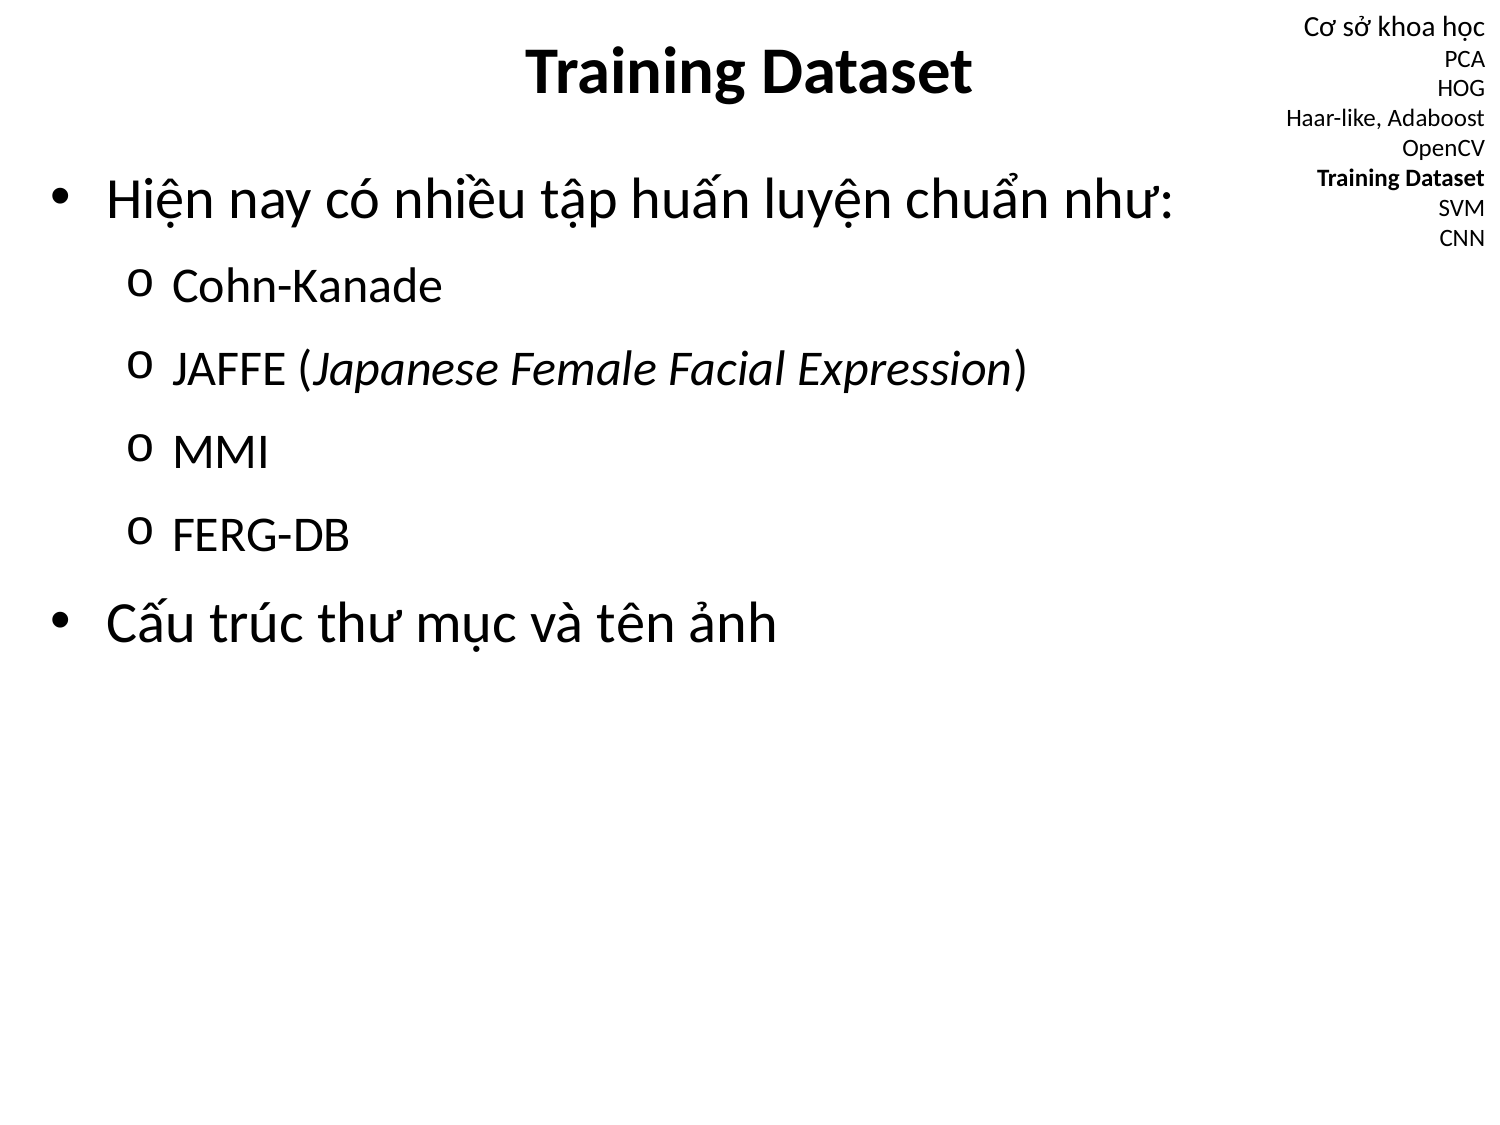

# Training Dataset
Cơ sở khoa học
    PCA
    HOG
    Haar-like, Adaboost
    OpenCV
    Training Dataset
    SVM
    CNN
Hiện nay có nhiều tập huấn luyện chuẩn như:
Cohn-Kanade
JAFFE (Japanese Female Facial Expression)
MMI
FERG-DB
Cấu trúc thư mục và tên ảnh
SLD
19